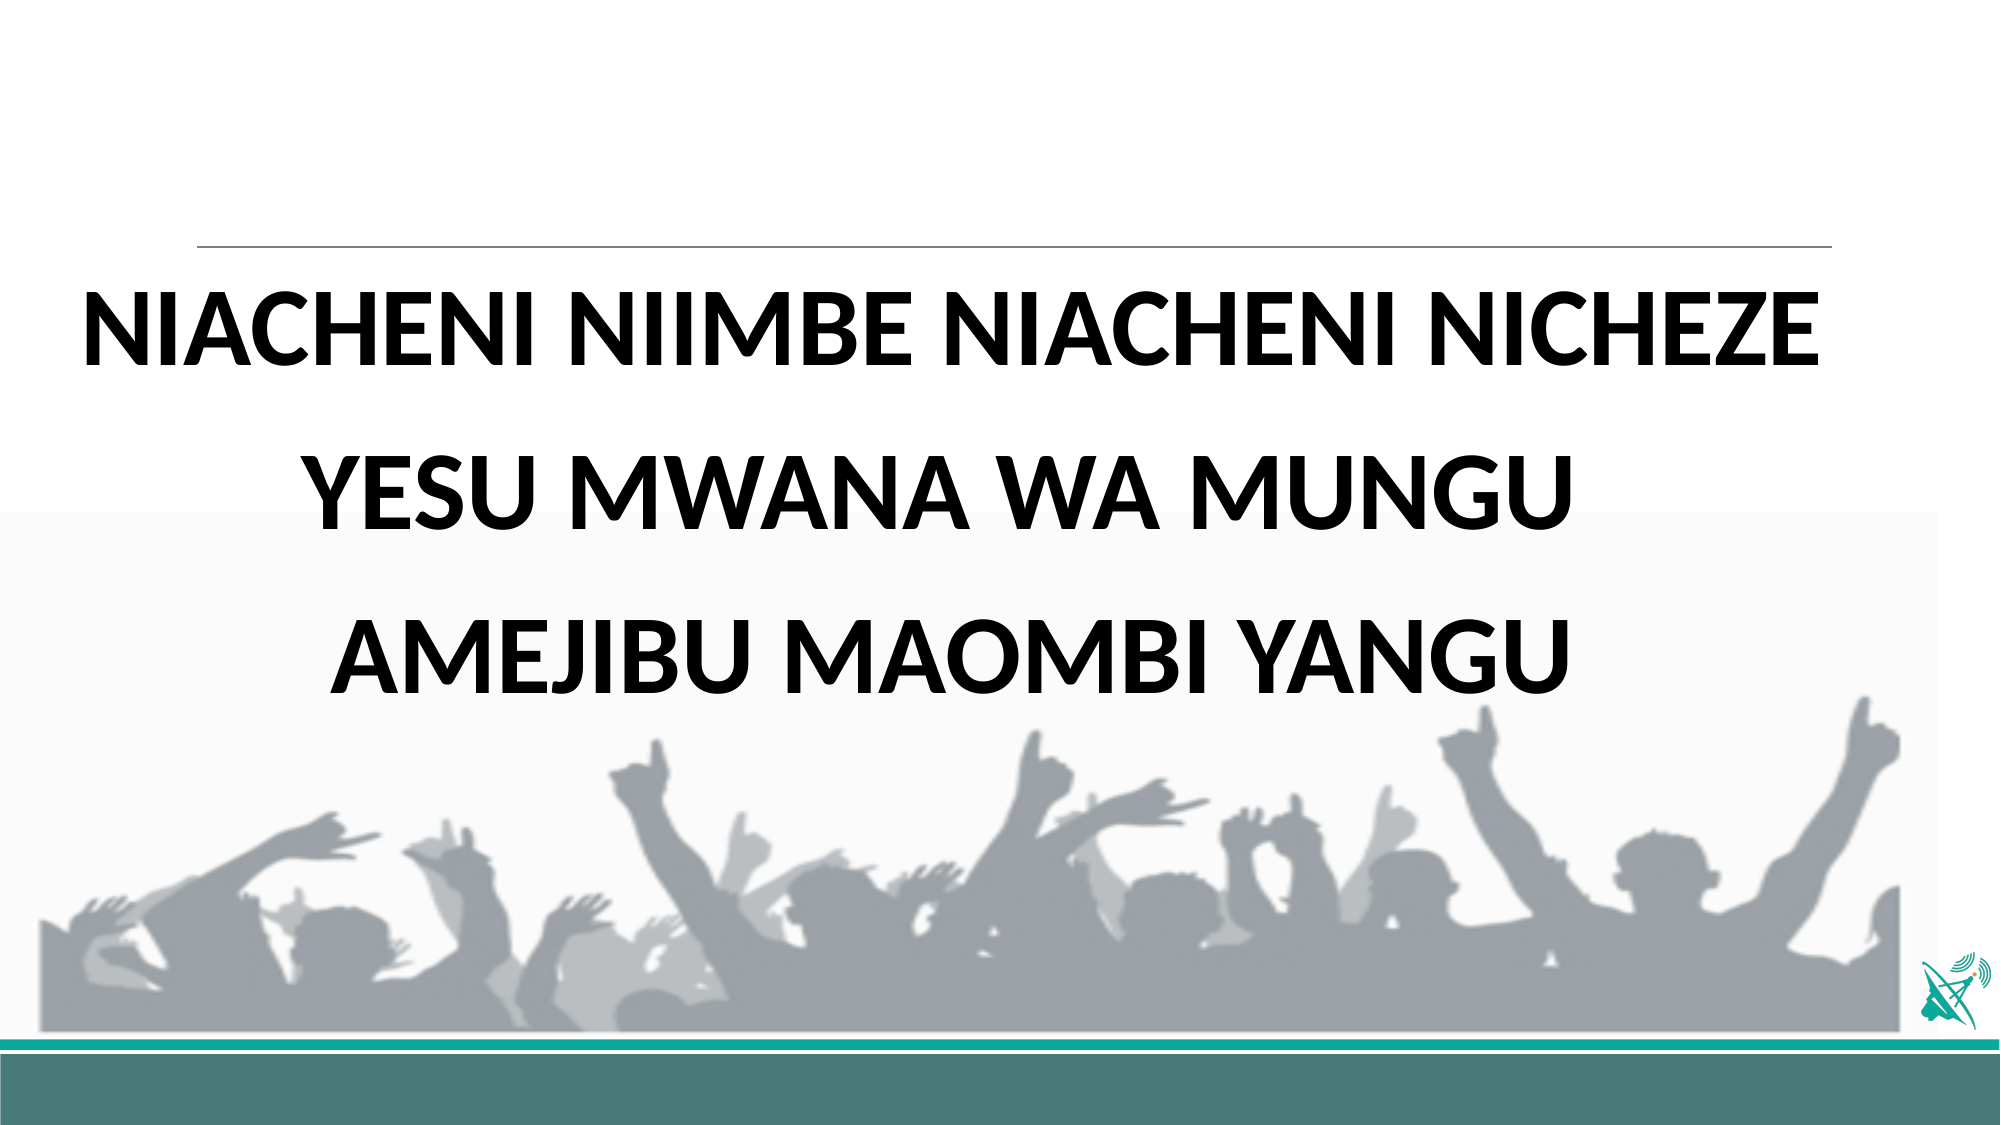

NIACHENI NIIMBE NIACHENI NICHEZE
YESU MWANA WA MUNGU
AMEJIBU MAOMBI YANGU